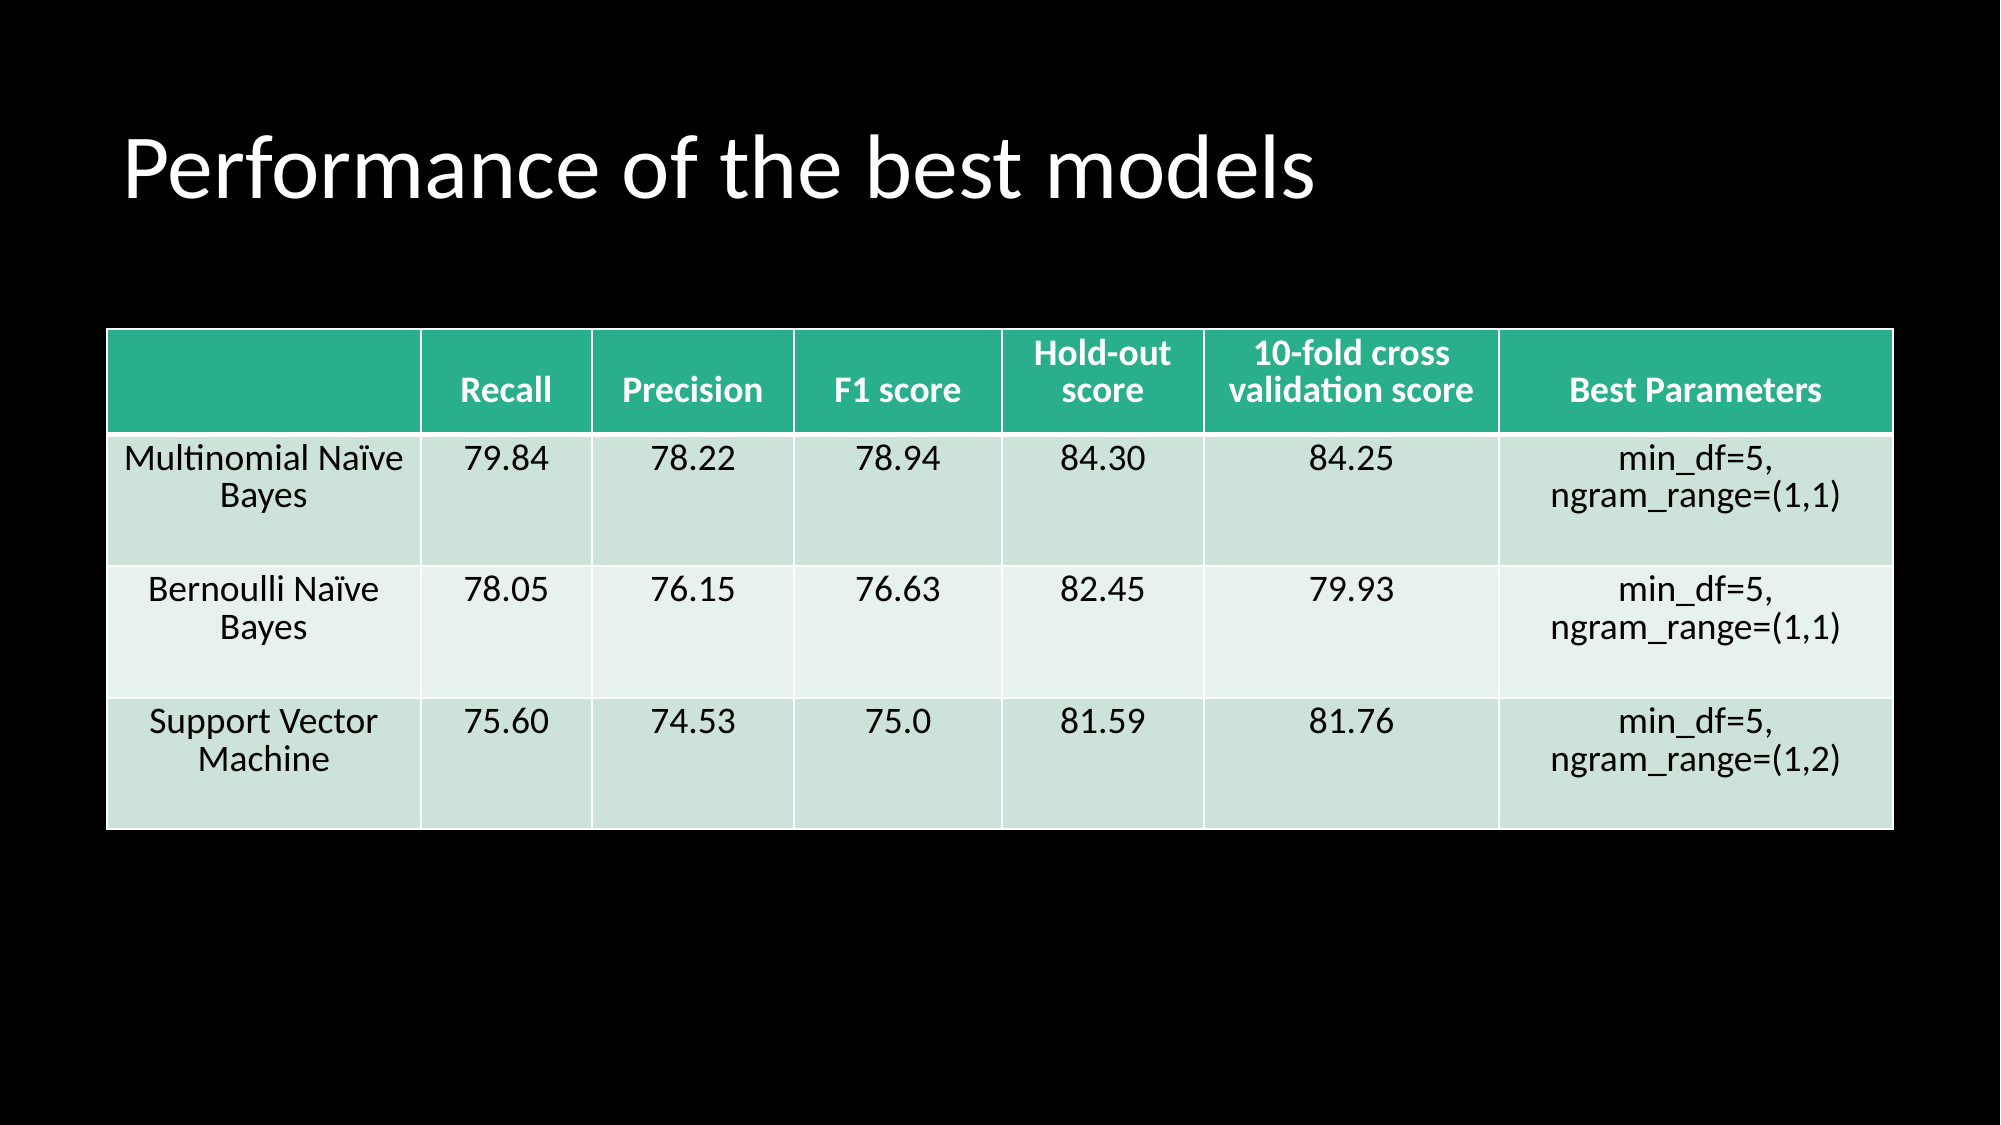

# Performance of the best models
|  | Recall | Precision | F1 score | Hold-out score | 10-fold cross validation score | Best Parameters |
| --- | --- | --- | --- | --- | --- | --- |
| Multinomial Naïve Bayes | 79.84 | 78.22 | 78.94 | 84.30 | 84.25 | min\_df=5, ngram\_range=(1,1) |
| Bernoulli Naïve Bayes | 78.05 | 76.15 | 76.63 | 82.45 | 79.93 | min\_df=5, ngram\_range=(1,1) |
| Support Vector Machine | 75.60 | 74.53 | 75.0 | 81.59 | 81.76 | min\_df=5, ngram\_range=(1,2) |